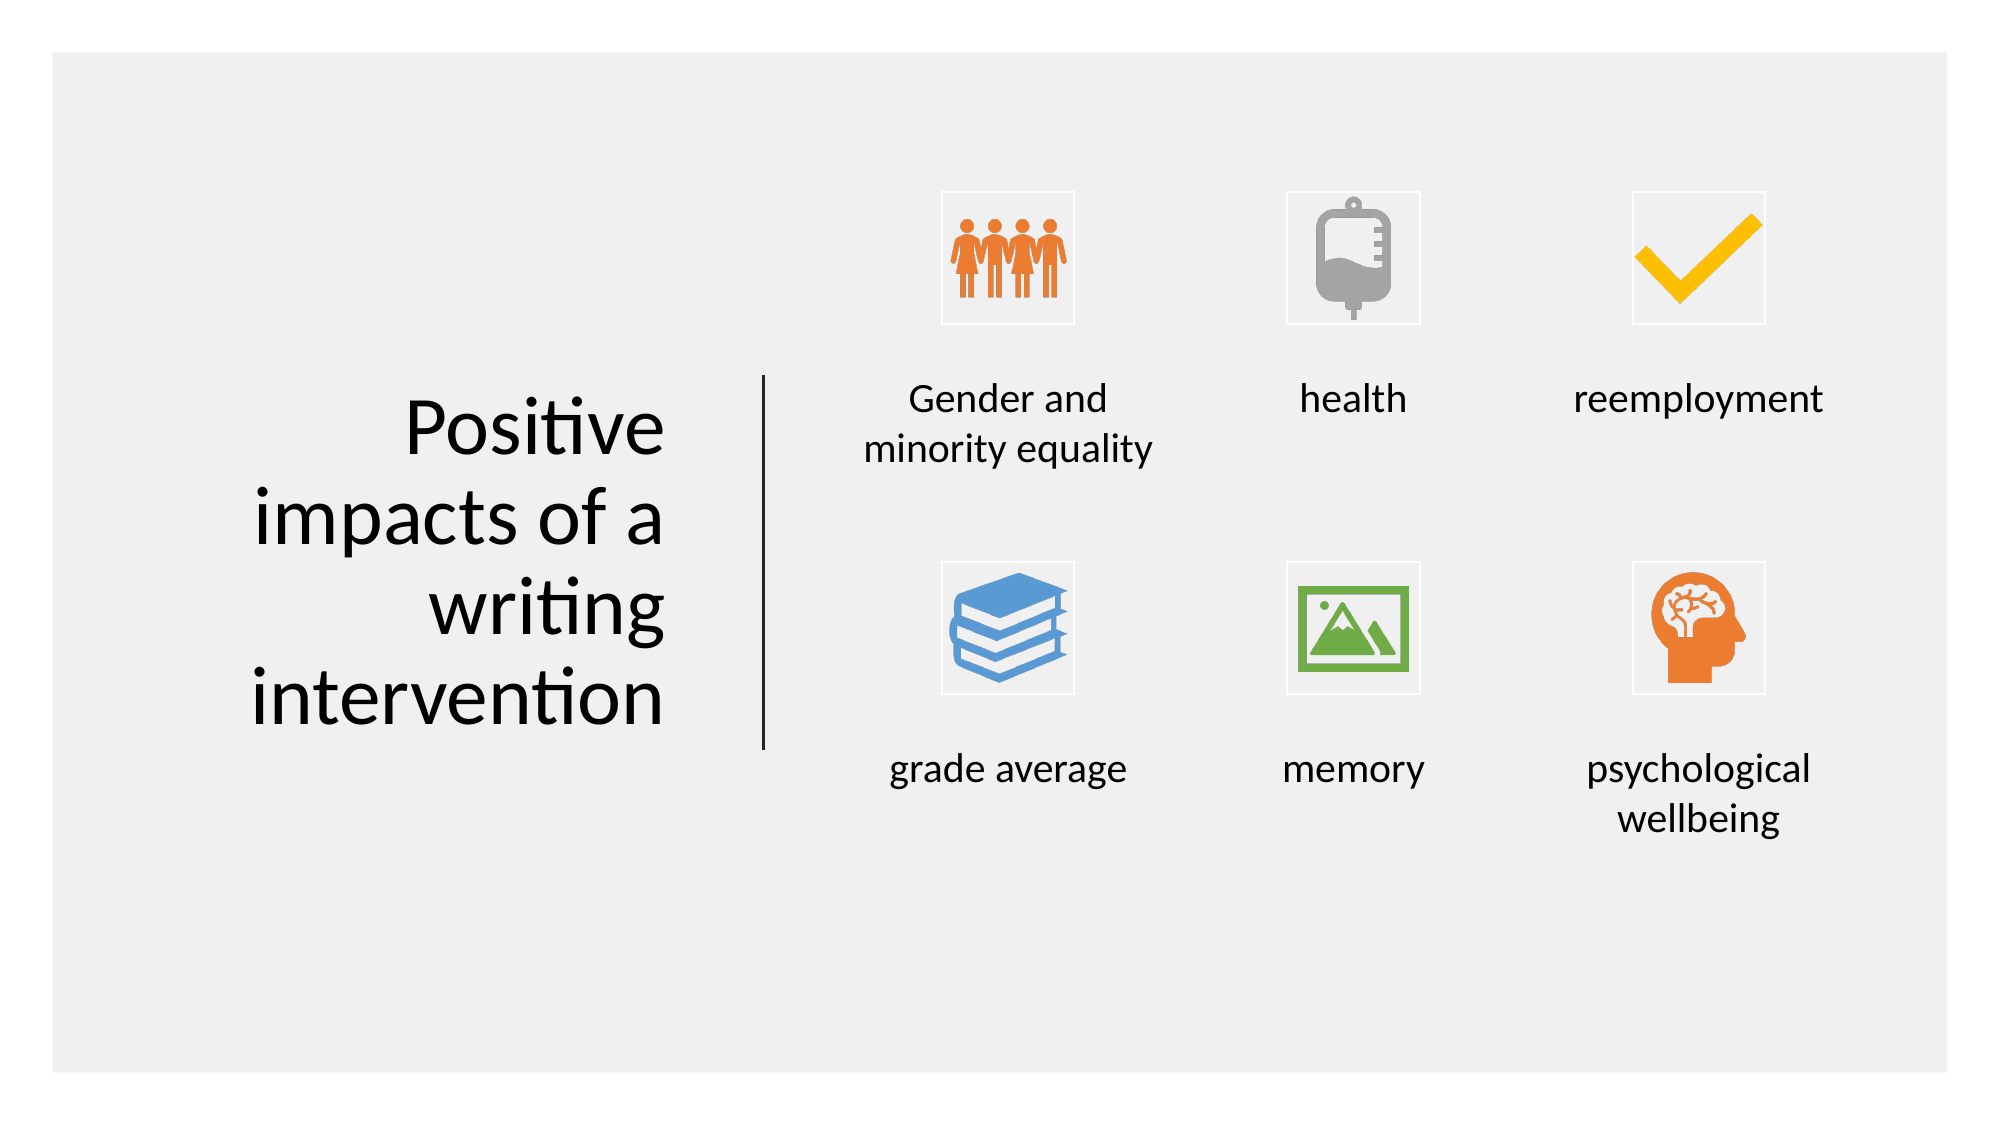

Gender and minority equality
health
reemployment
grade average
memory
psychological wellbeing
# Positive impacts of a writing intervention